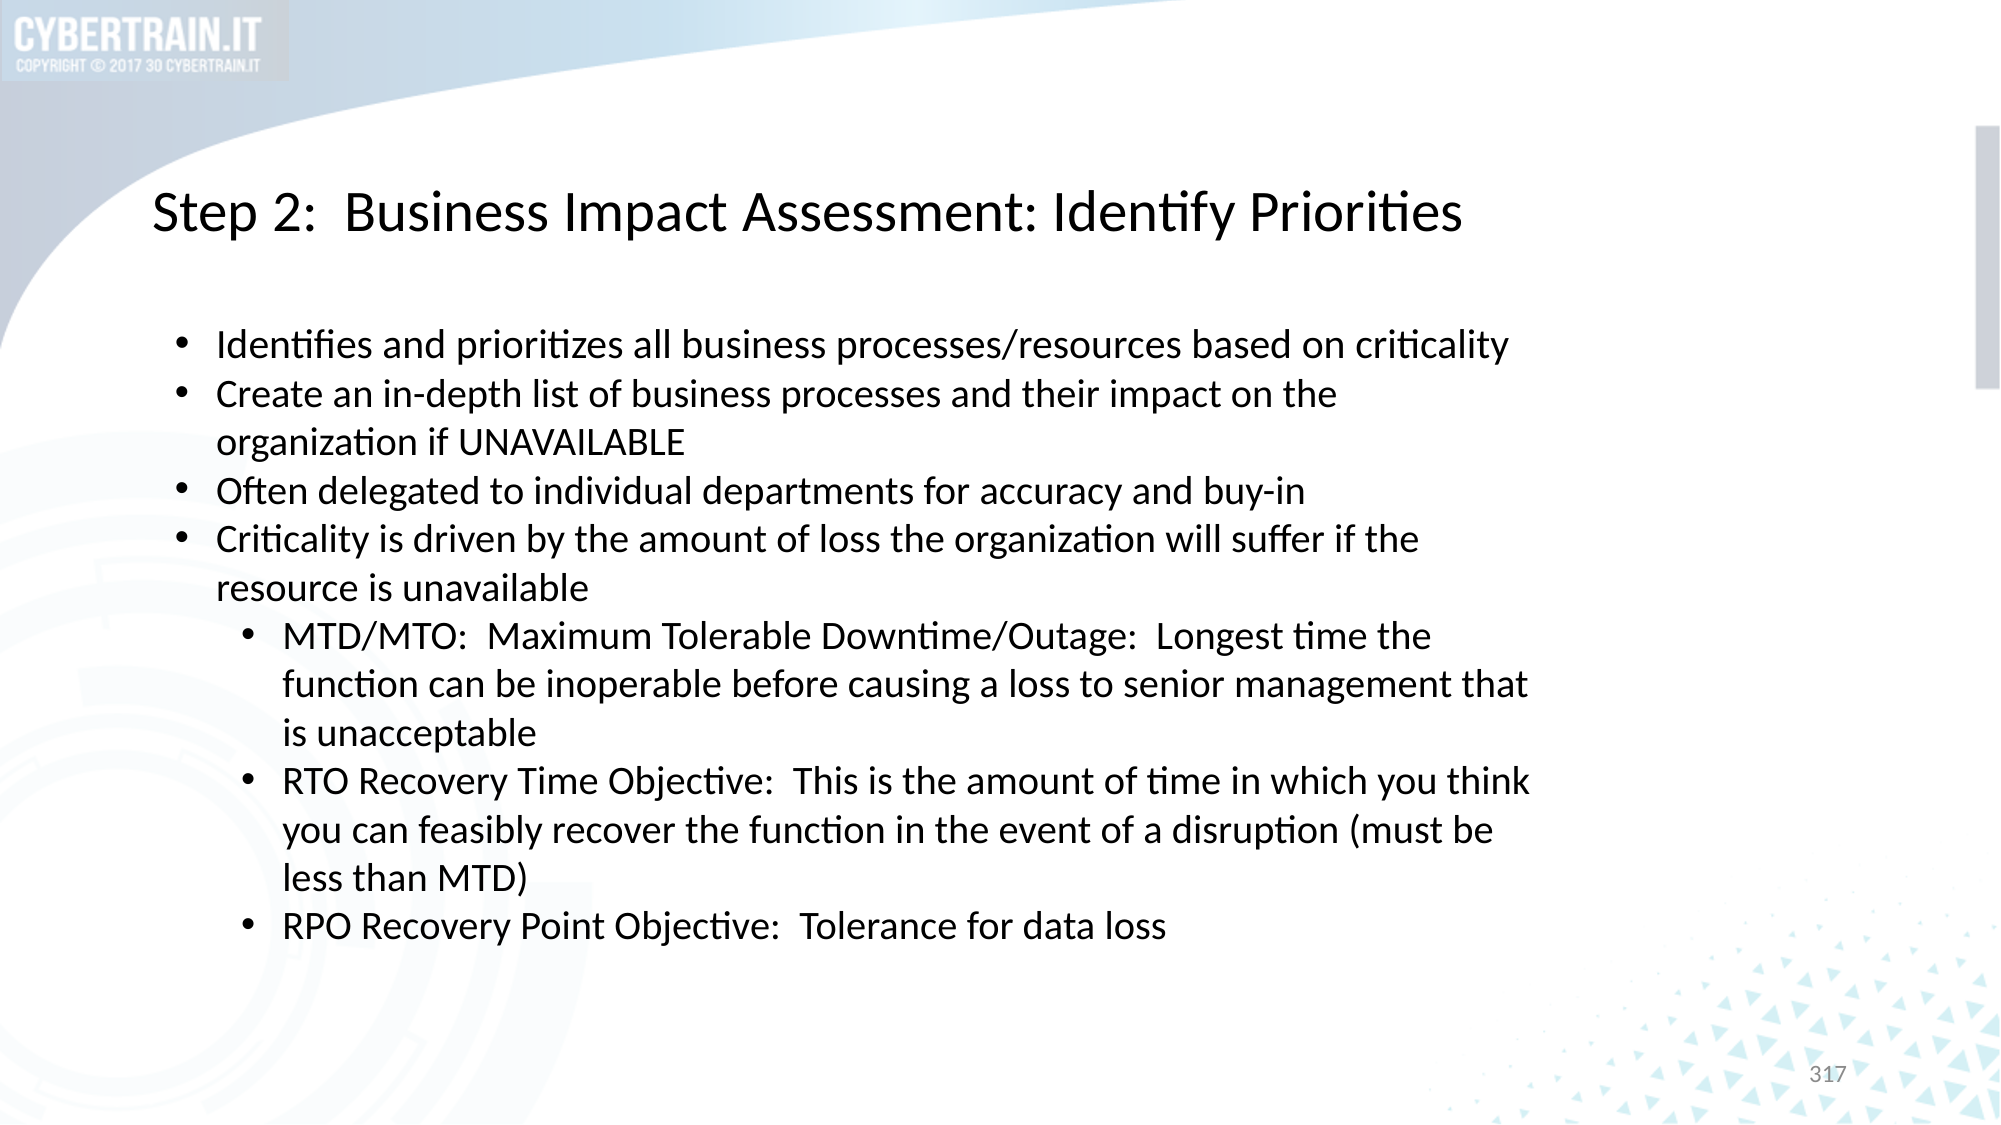

# Step 2:  Business Impact Assessment: Identify Priorities
Identifies and prioritizes all business processes/resources based on criticality
Create an in-depth list of business processes and their impact on the organization if UNAVAILABLE
Often delegated to individual departments for accuracy and buy-in
Criticality is driven by the amount of loss the organization will suffer if the resource is unavailable
MTD/MTO:  Maximum Tolerable Downtime/Outage:  Longest time the function can be inoperable before causing a loss to senior management that is unacceptable
RTO Recovery Time Objective:  This is the amount of time in which you think you can feasibly recover the function in the event of a disruption (must be less than MTD)
RPO Recovery Point Objective:  Tolerance for data loss

317